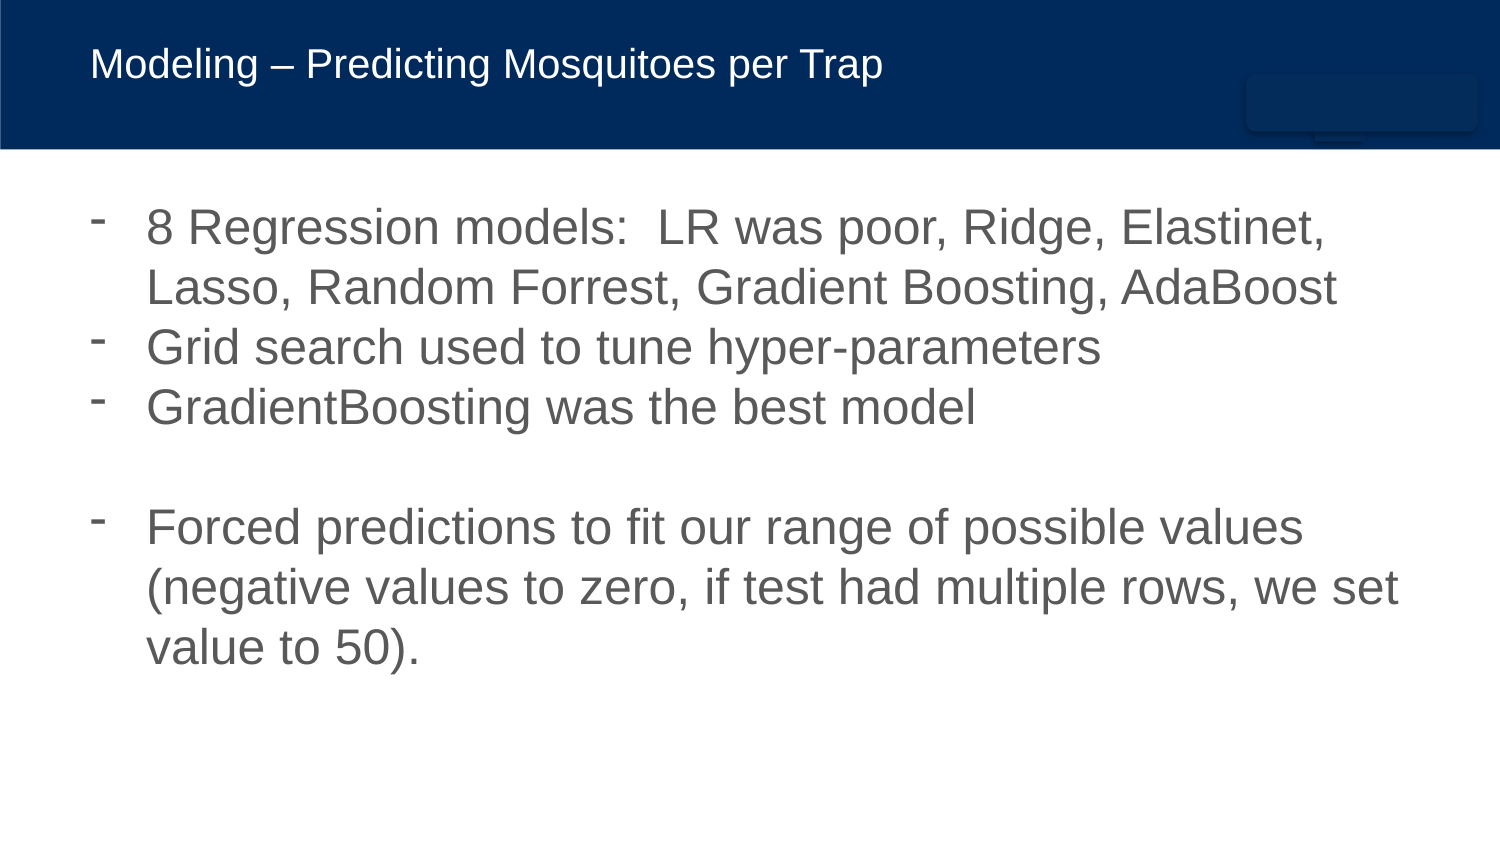

# Modeling – Predicting Mosquitoes per Trap

8 Regression models:  LR was poor, Ridge, Elastinet, Lasso, Random Forrest, Gradient Boosting, AdaBoost
Grid search used to tune hyper-parameters
GradientBoosting was the best model

Forced predictions to fit our range of possible values (negative values to zero, if test had multiple rows, we set value to 50).